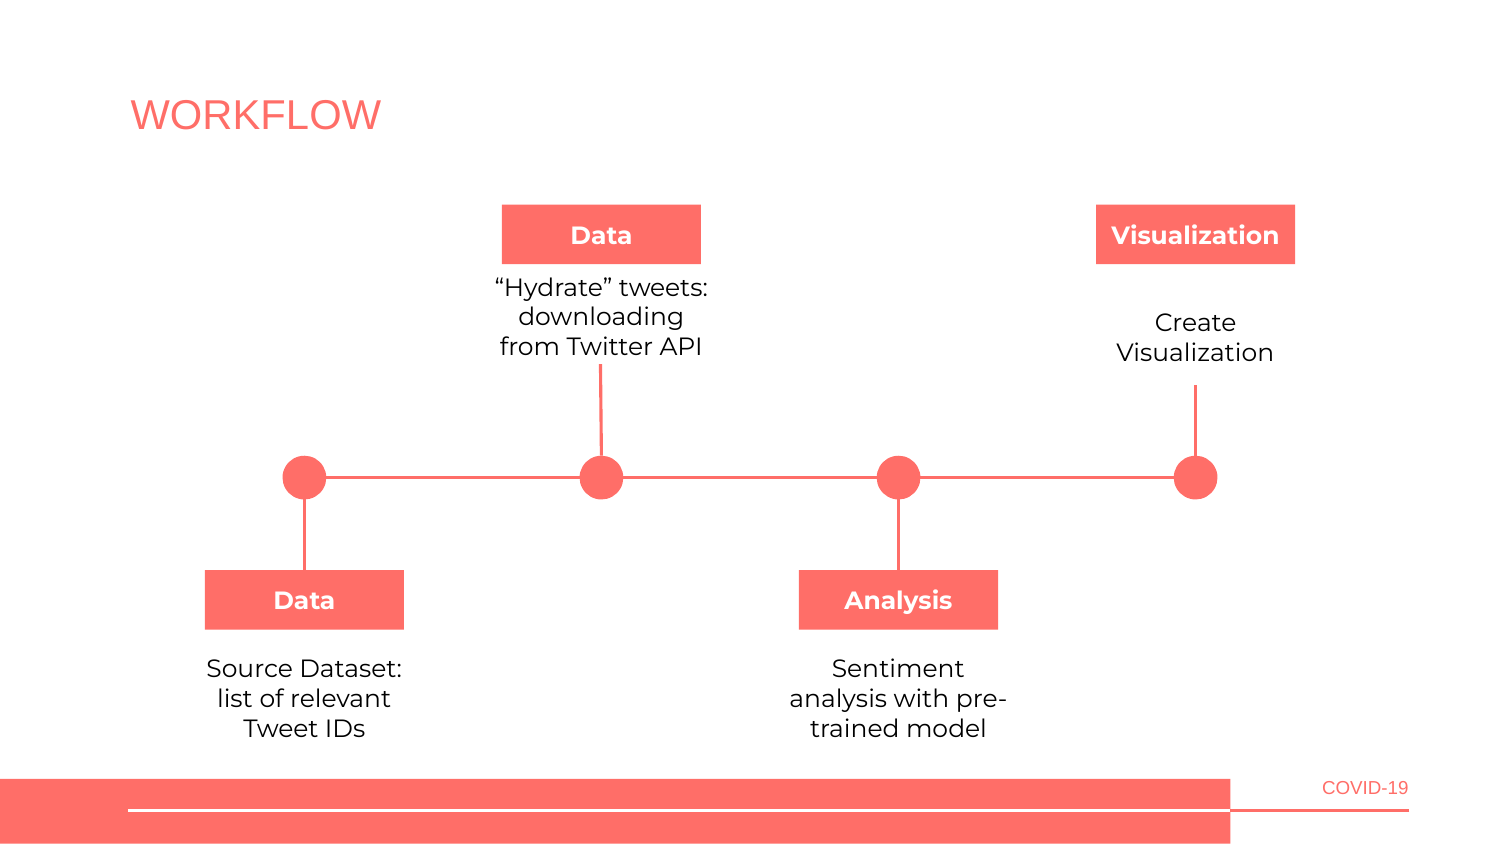

# WORKFLOW
Data
Visualization
“Hydrate” tweets: downloading from Twitter API
Create Visualization

Data
Analysis
Source Dataset: list of relevant Tweet IDs
Sentiment analysis with pre-trained model